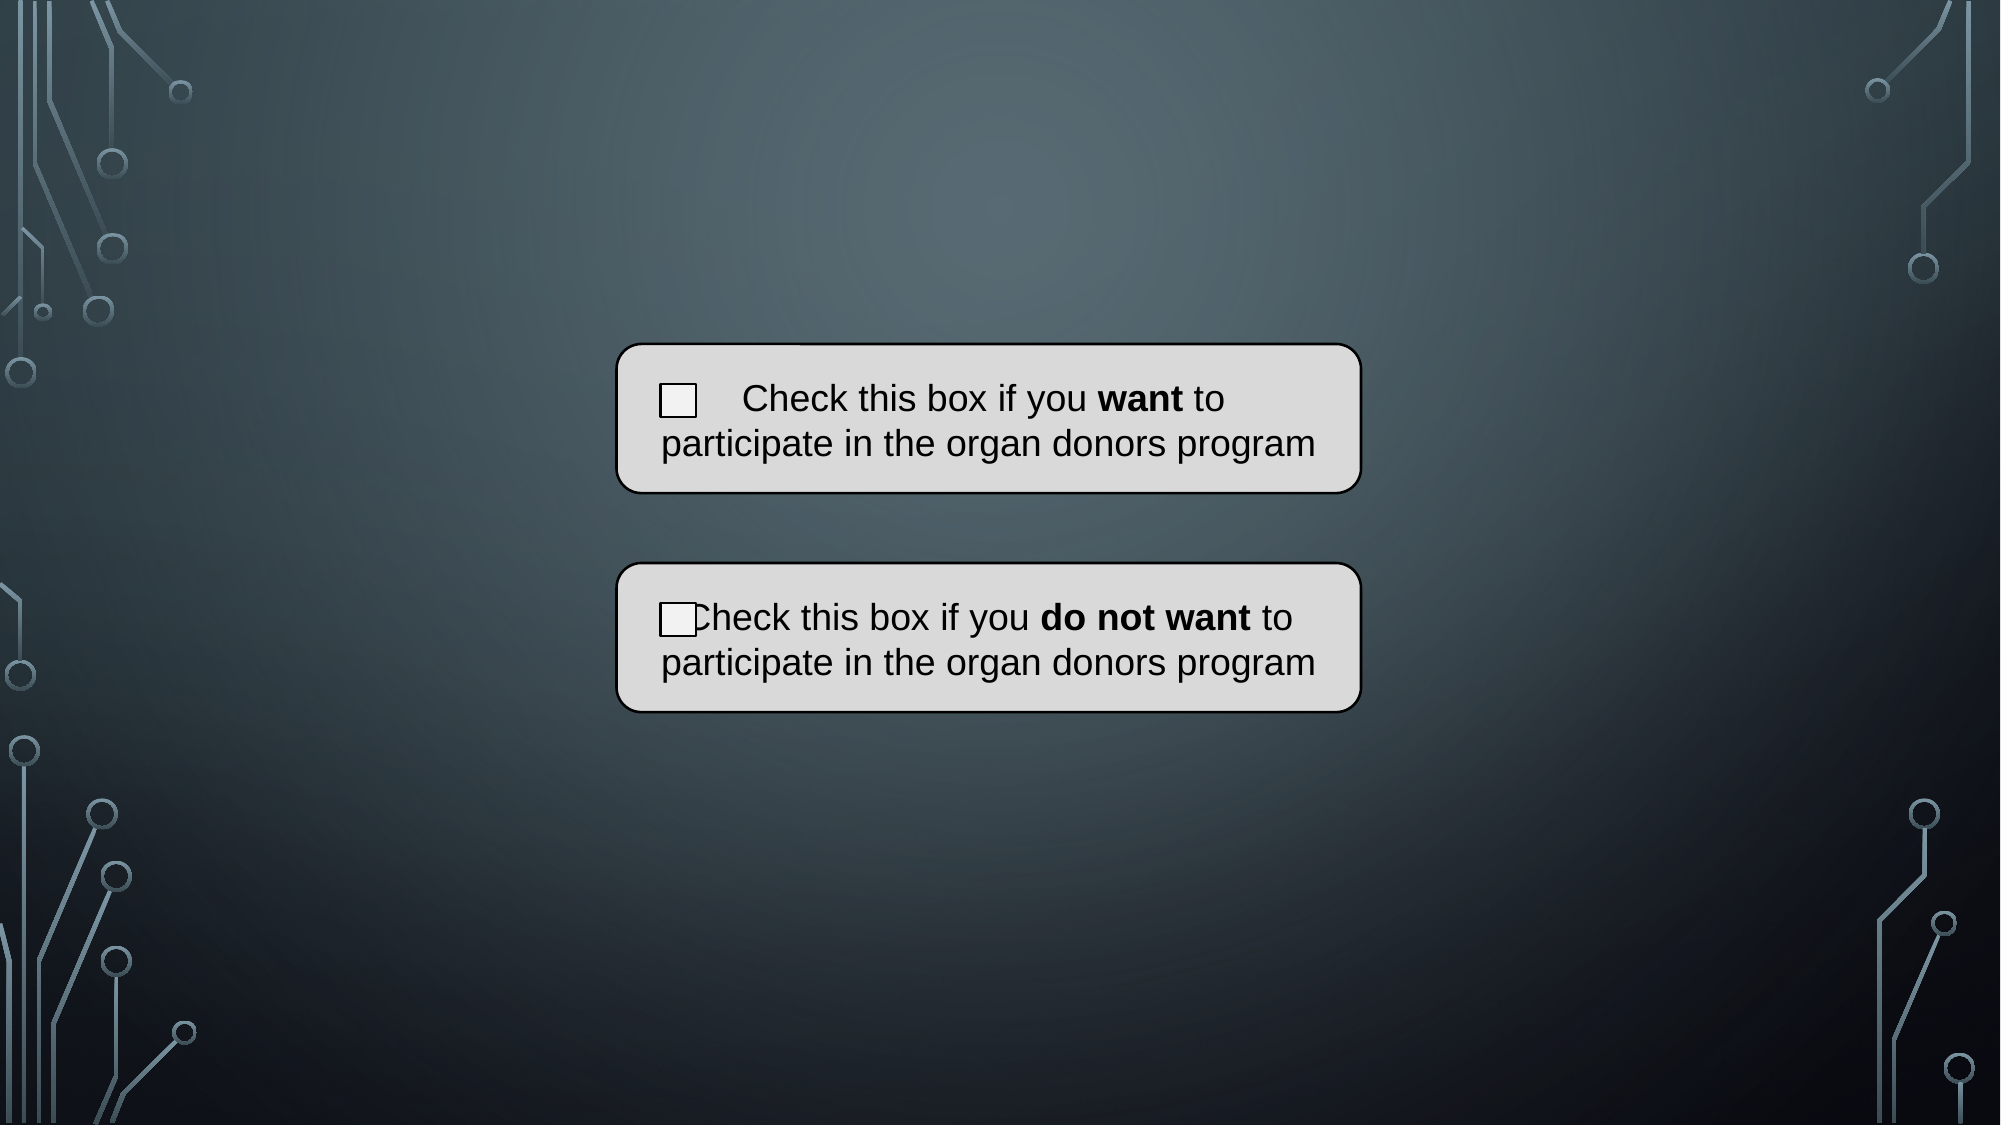

Check this box if you want to
participate in the organ donors program

Check this box if you do not want to participate in the organ donors program